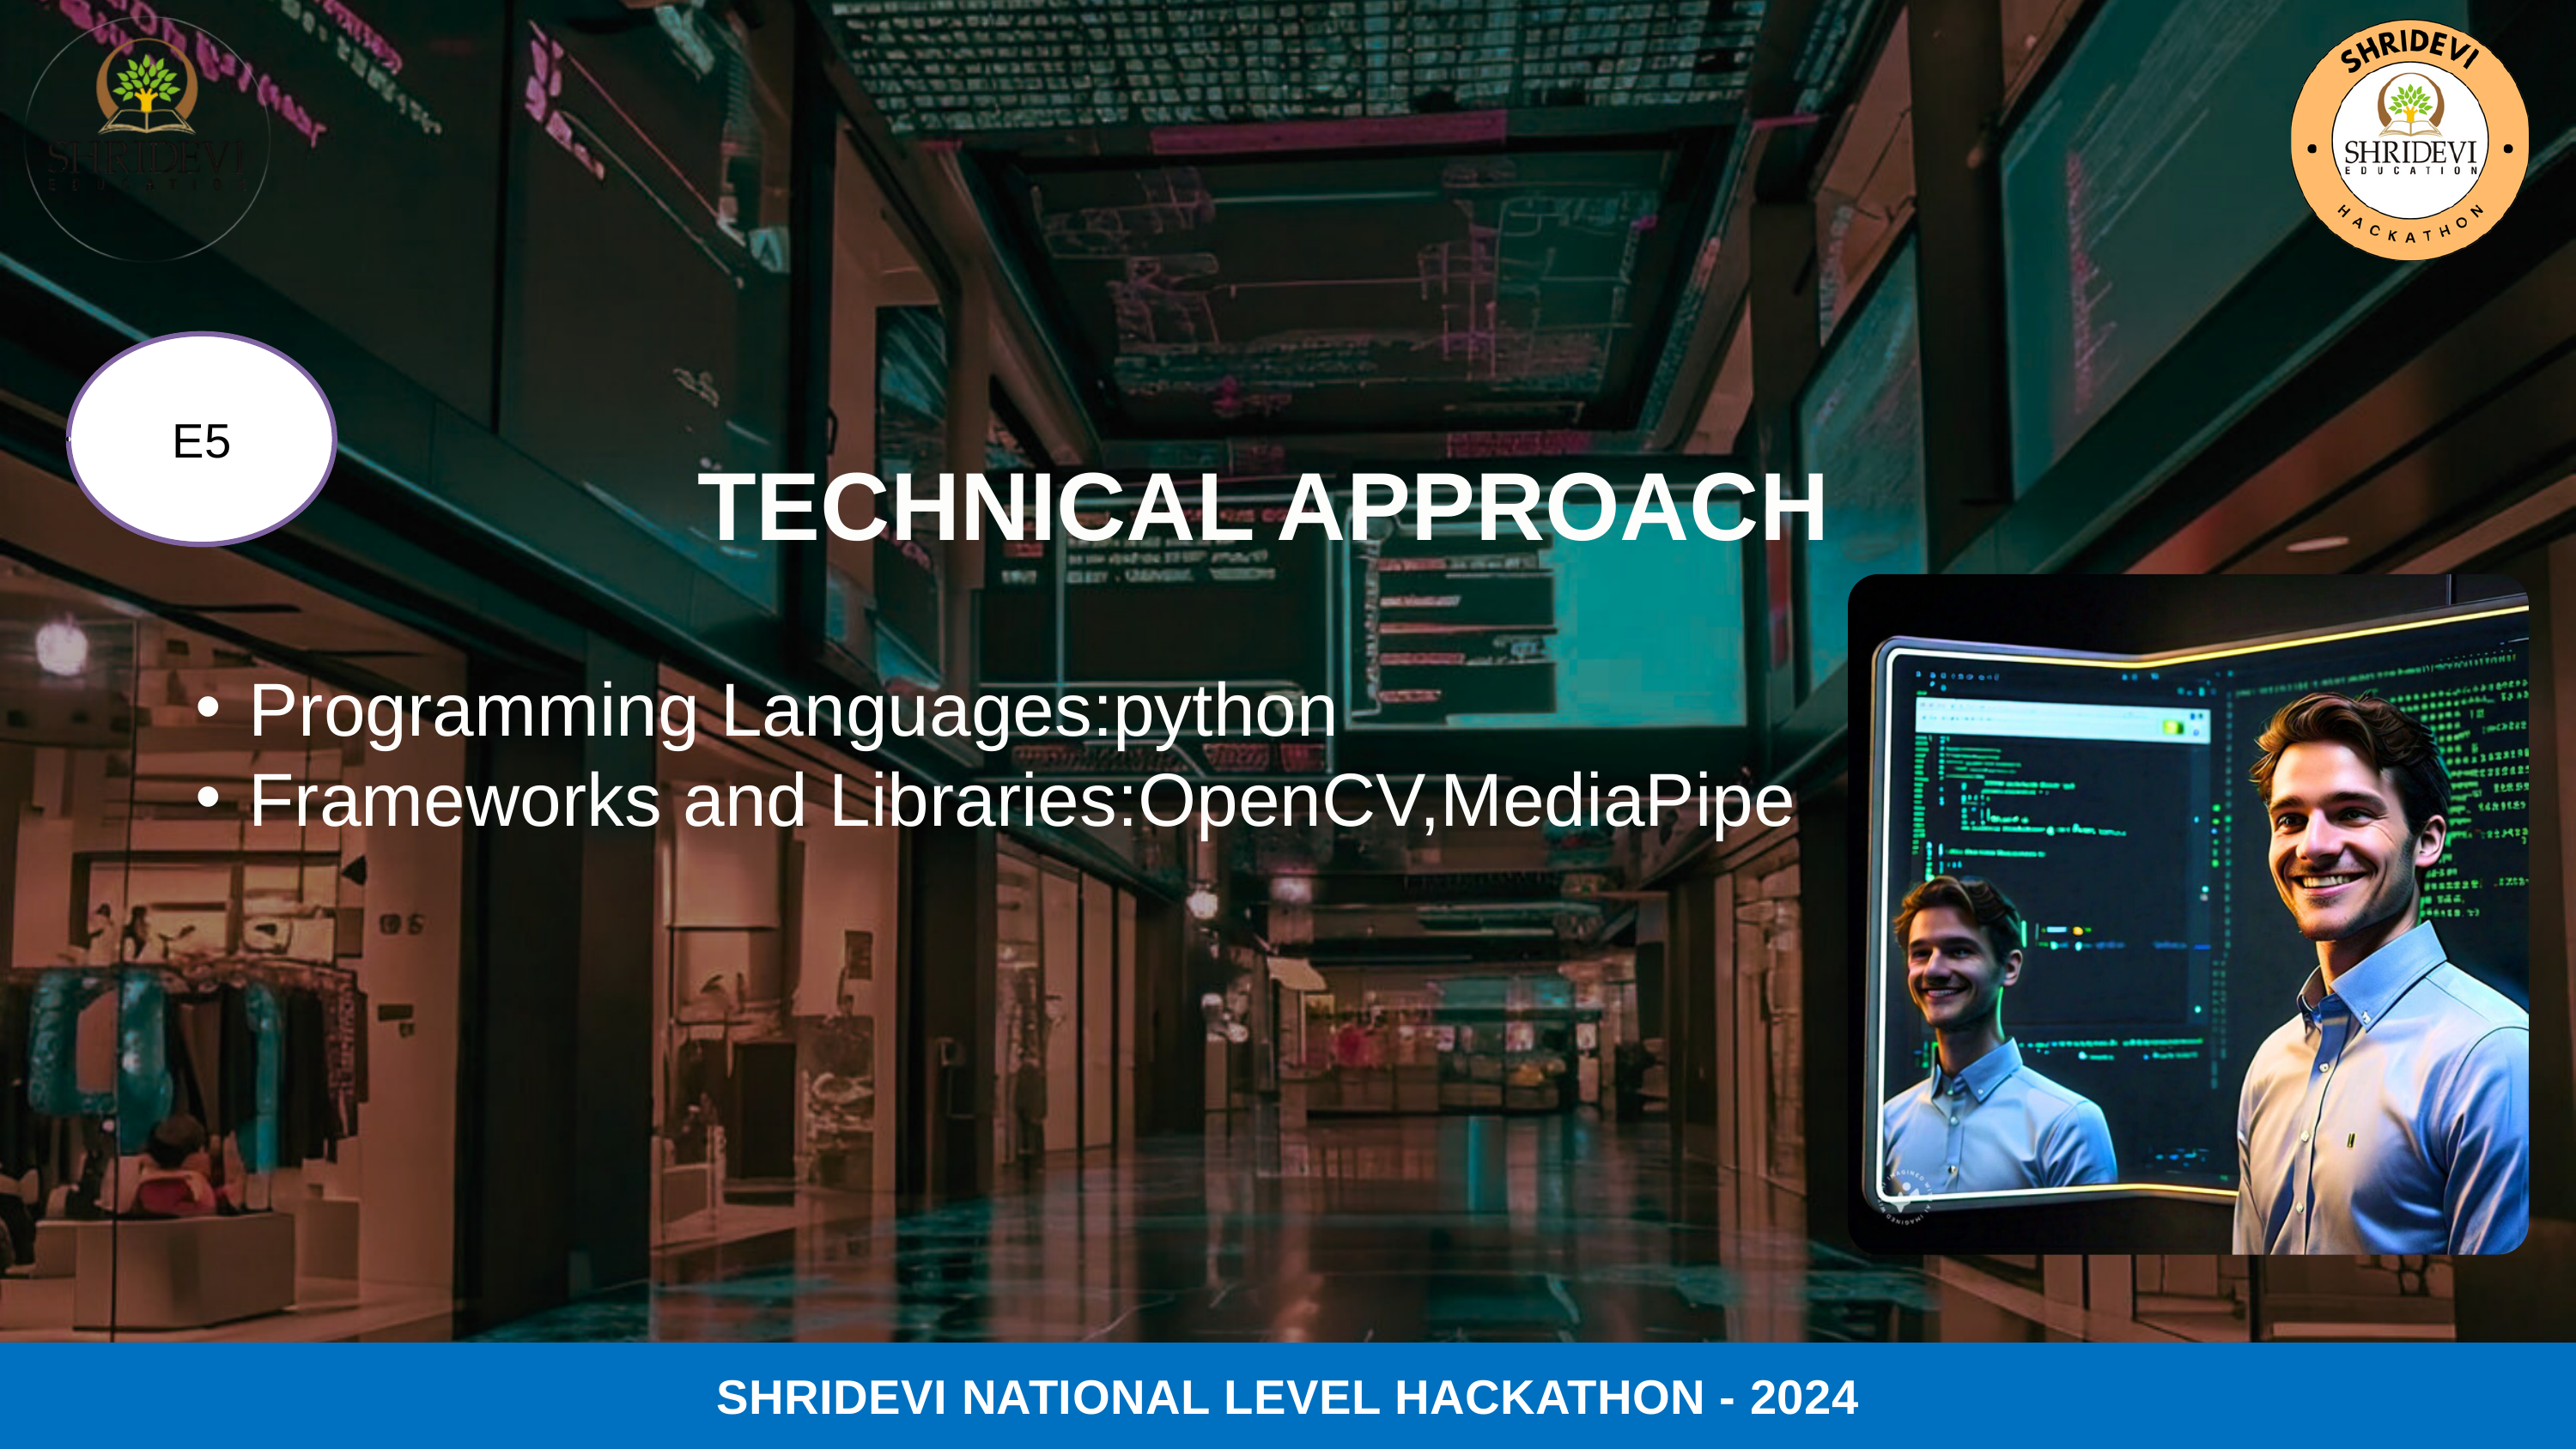

E5

TECHNICAL APPROACH

Programming Languages:python
Frameworks and Libraries:OpenCV,MediaPipe

SHRIDEVI NATIONAL LEVEL HACKATHON - 2024

SHRIDEVI NATIONAL LEVEL HACKATHON 2024
3